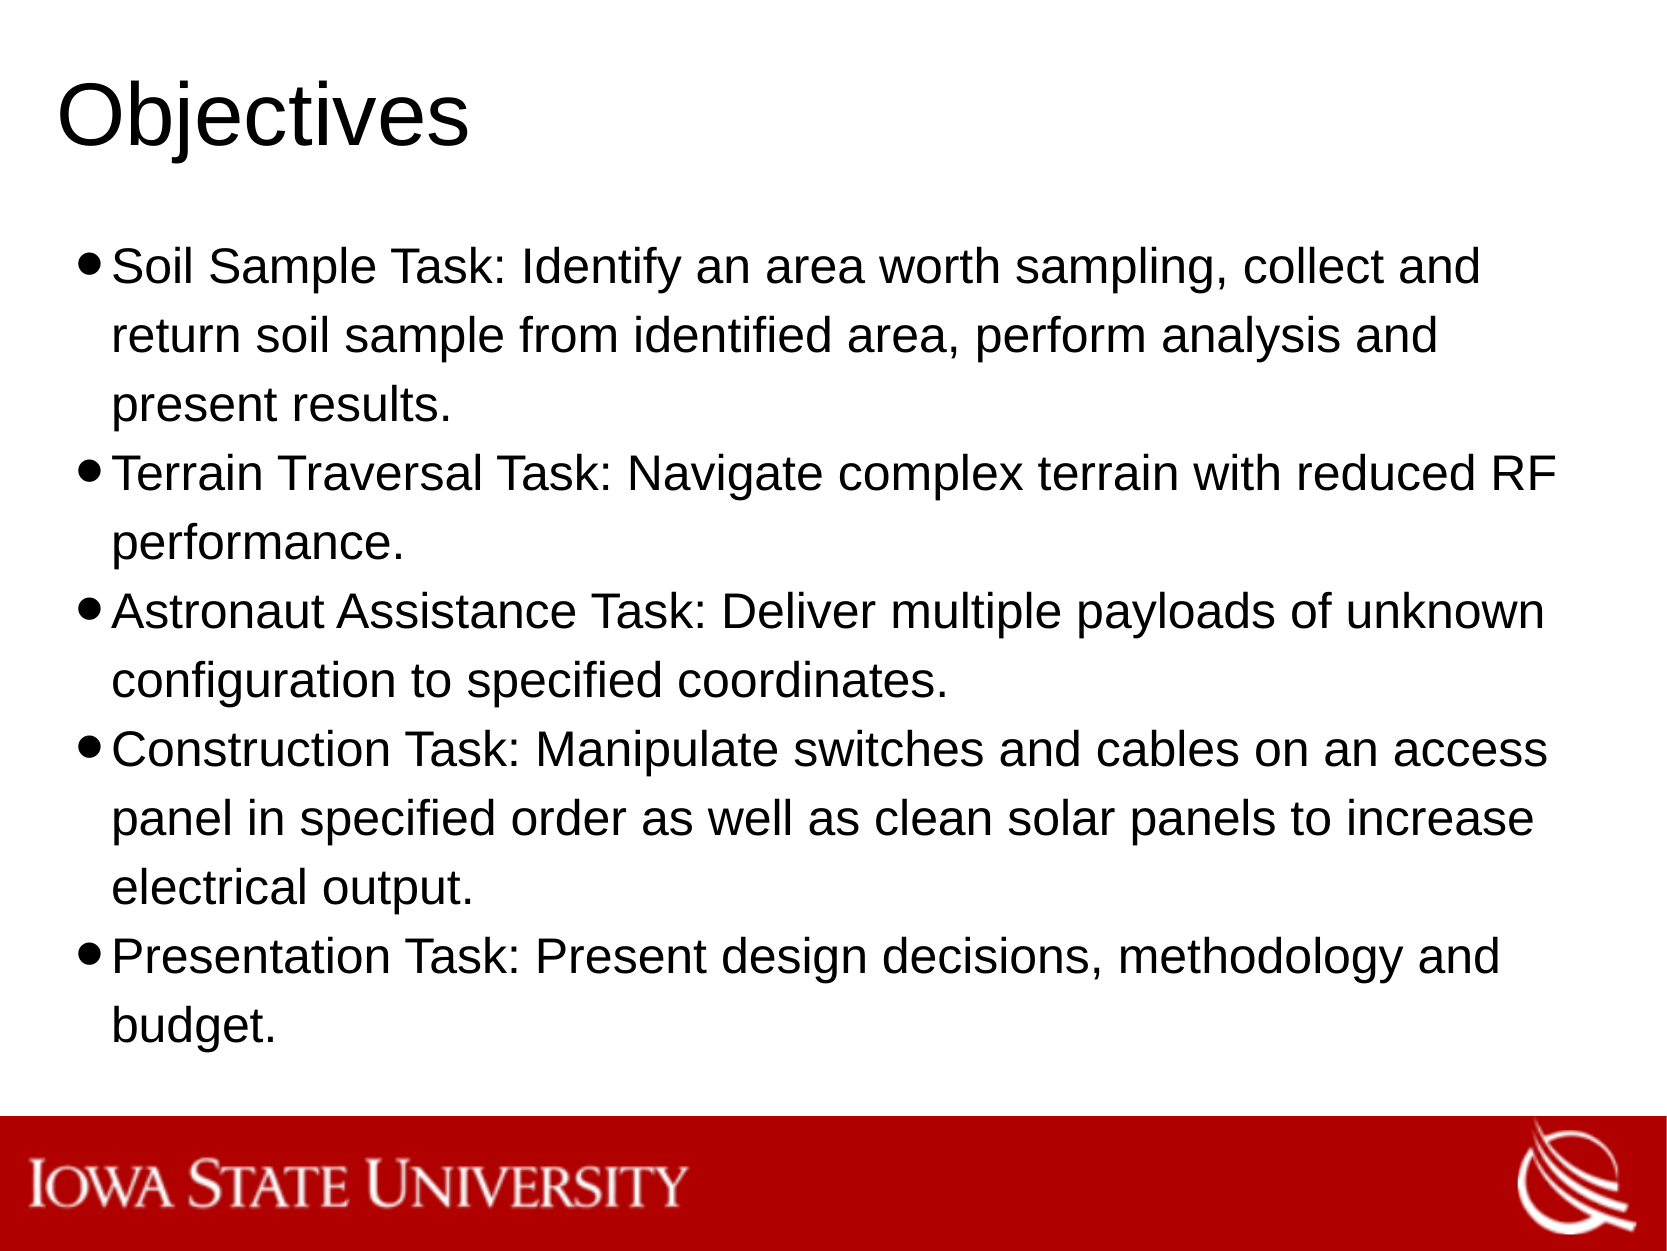

# Objectives
Soil Sample Task: Identify an area worth sampling, collect and return soil sample from identified area, perform analysis and present results.
Terrain Traversal Task: Navigate complex terrain with reduced RF performance.
Astronaut Assistance Task: Deliver multiple payloads of unknown configuration to specified coordinates.
Construction Task: Manipulate switches and cables on an access panel in specified order as well as clean solar panels to increase electrical output.
Presentation Task: Present design decisions, methodology and budget.